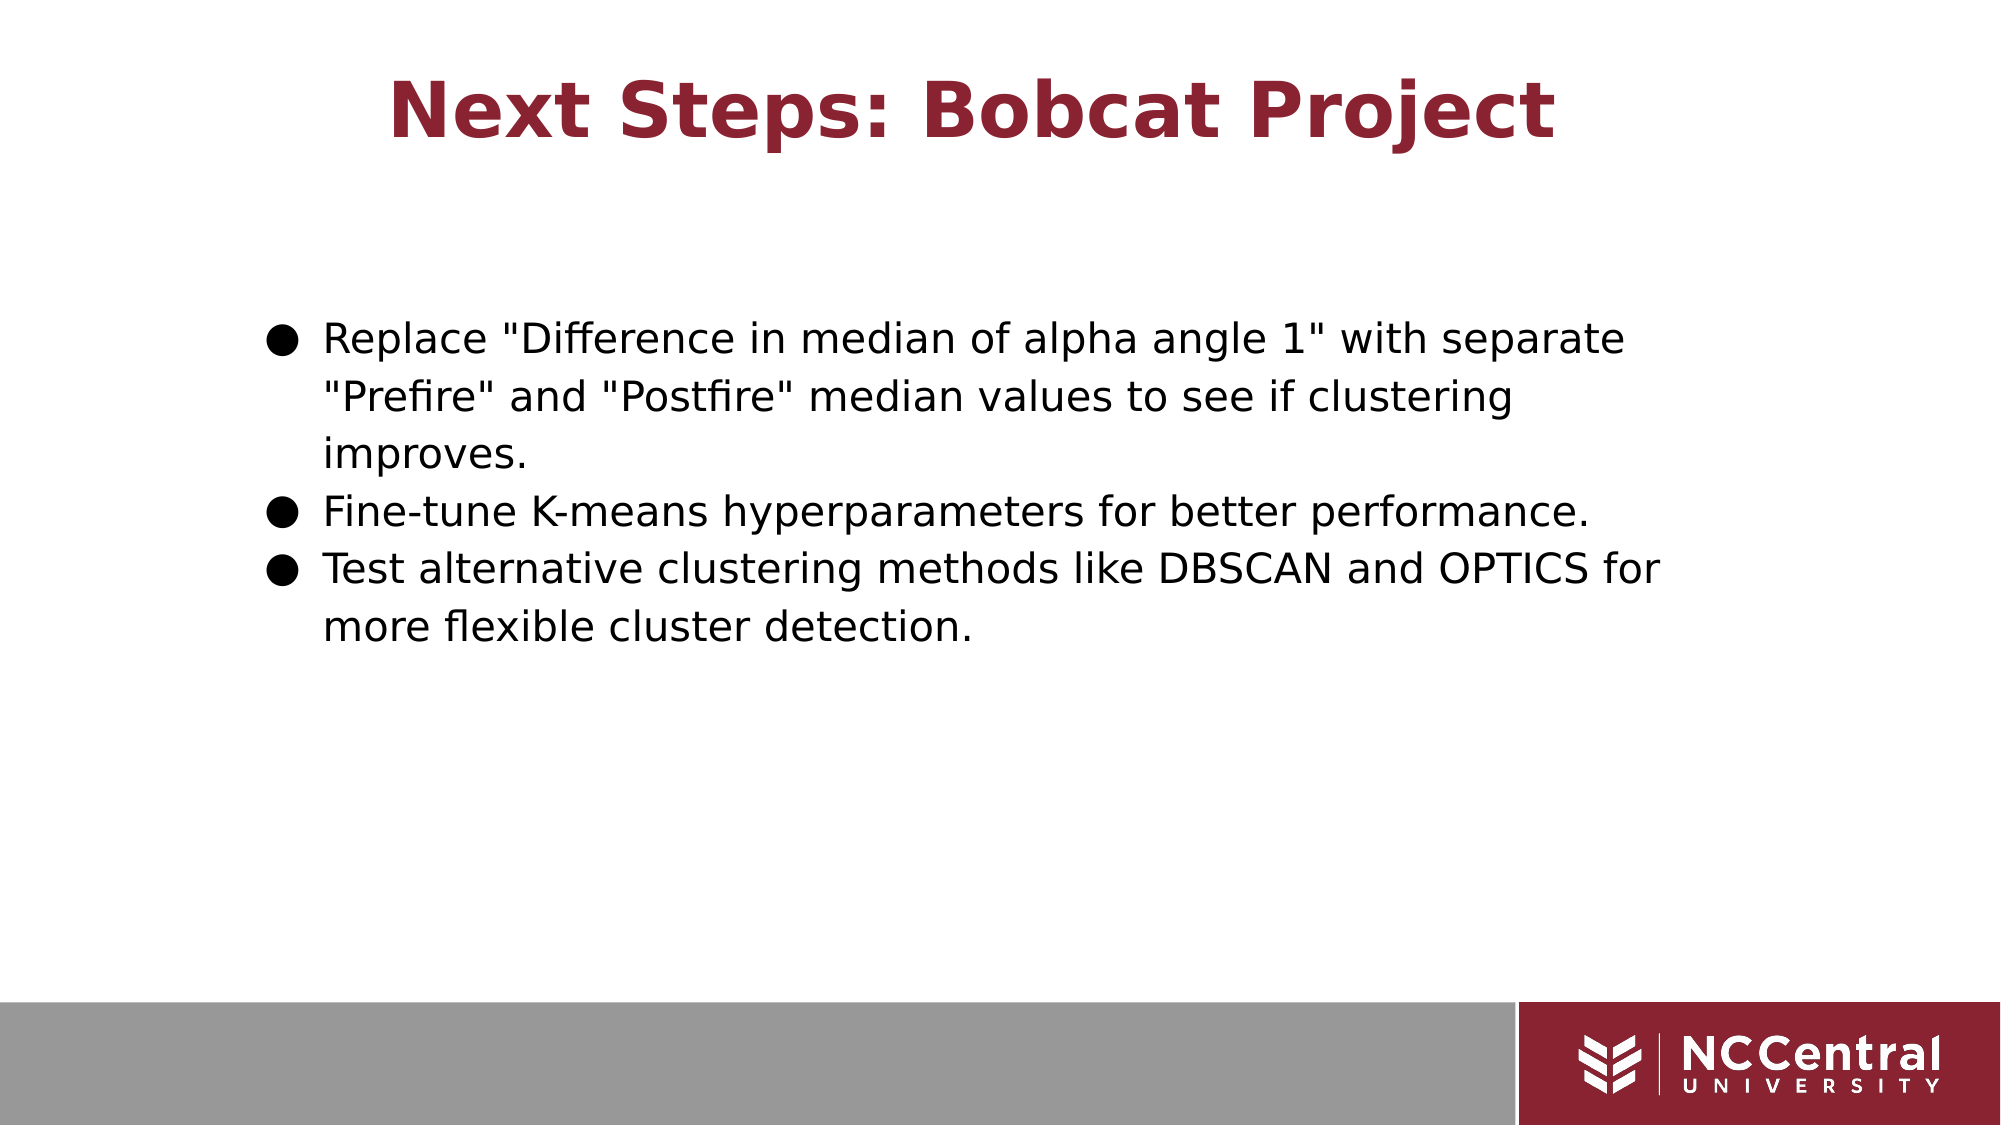

# Next Steps: Bobcat Project

Replace "Difference in median of alpha angle 1" with separate "Prefire" and "Postfire" median values to see if clustering improves.
Fine-tune K-means hyperparameters for better performance.
Test alternative clustering methods like DBSCAN and OPTICS for more flexible cluster detection.